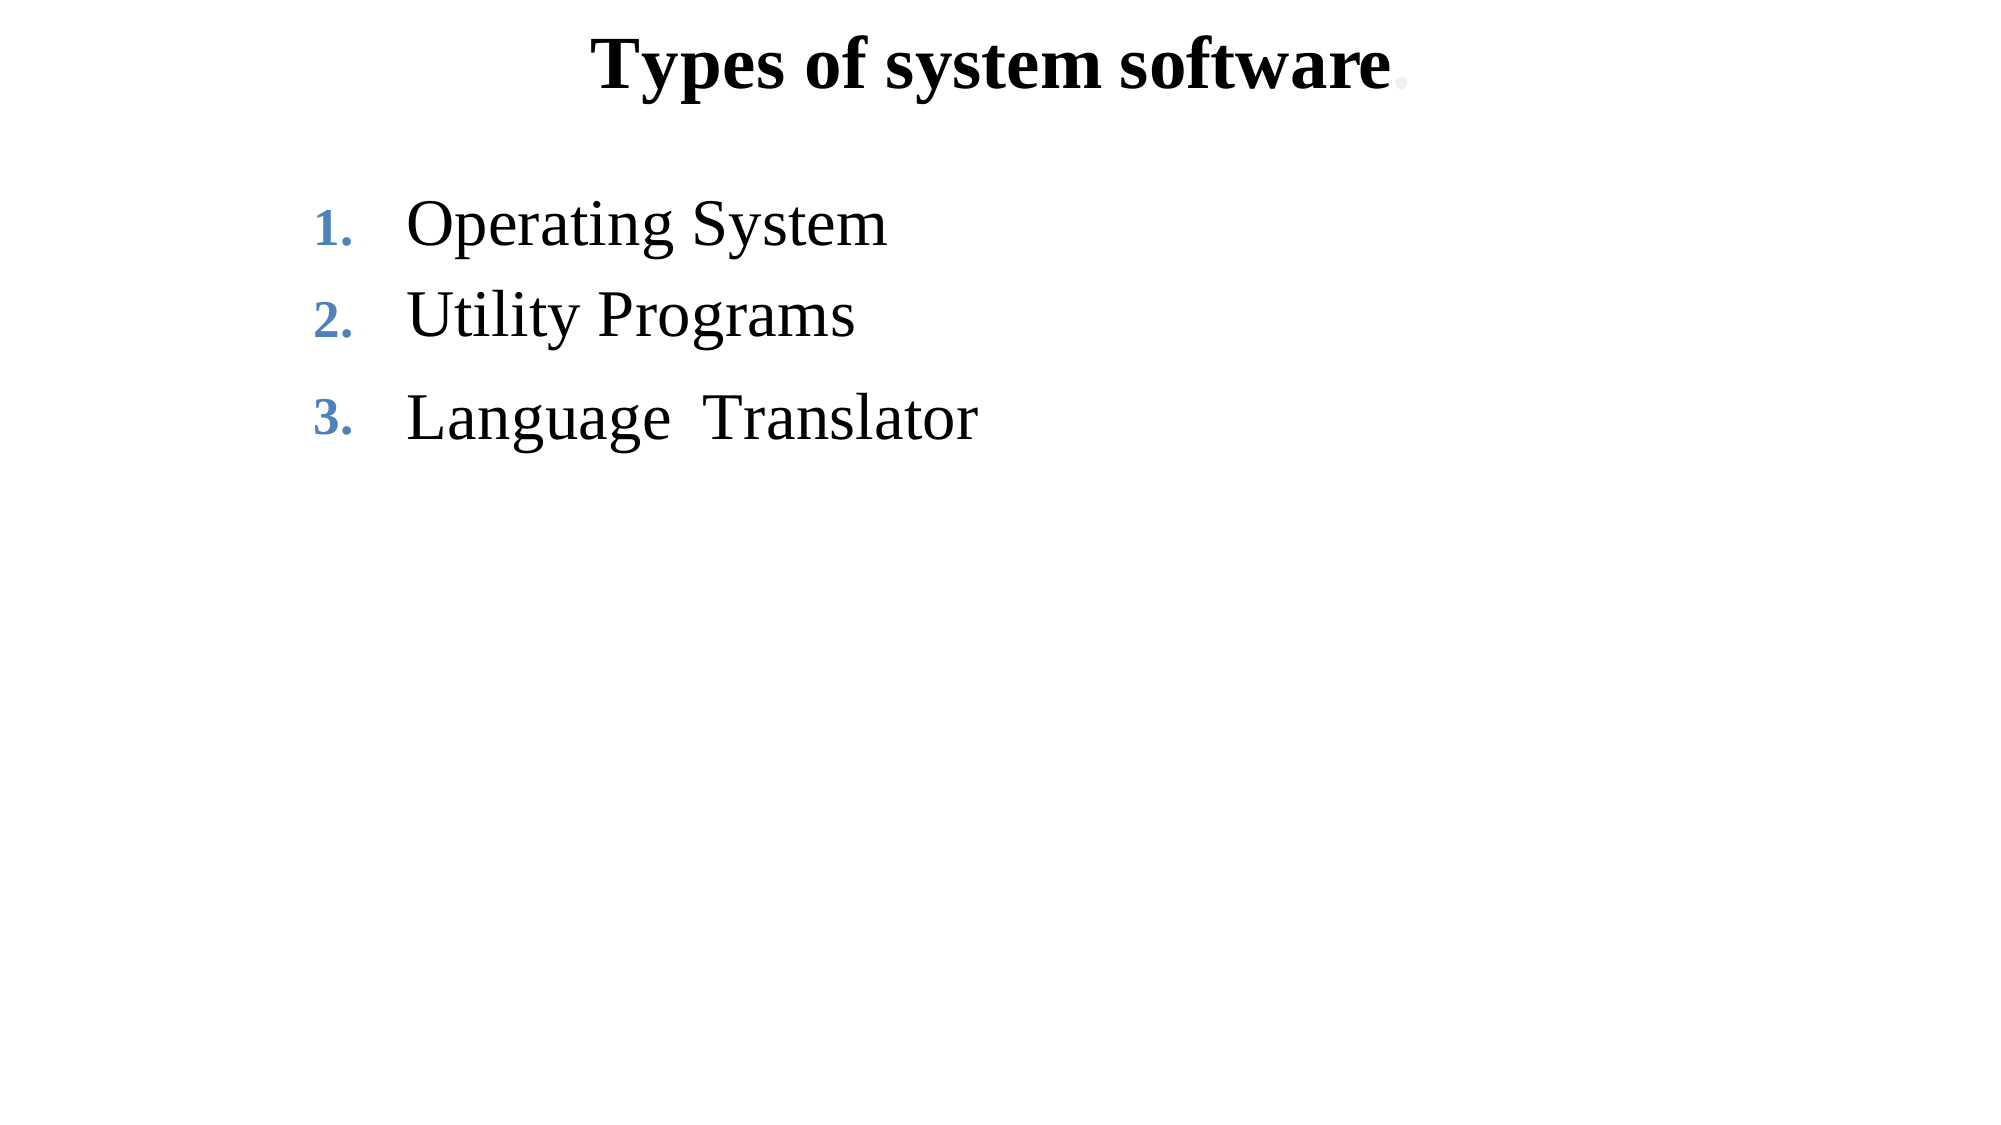

Types of system
software.
Operating System
Utility Programs
1.
2.
3.
Language
Translator